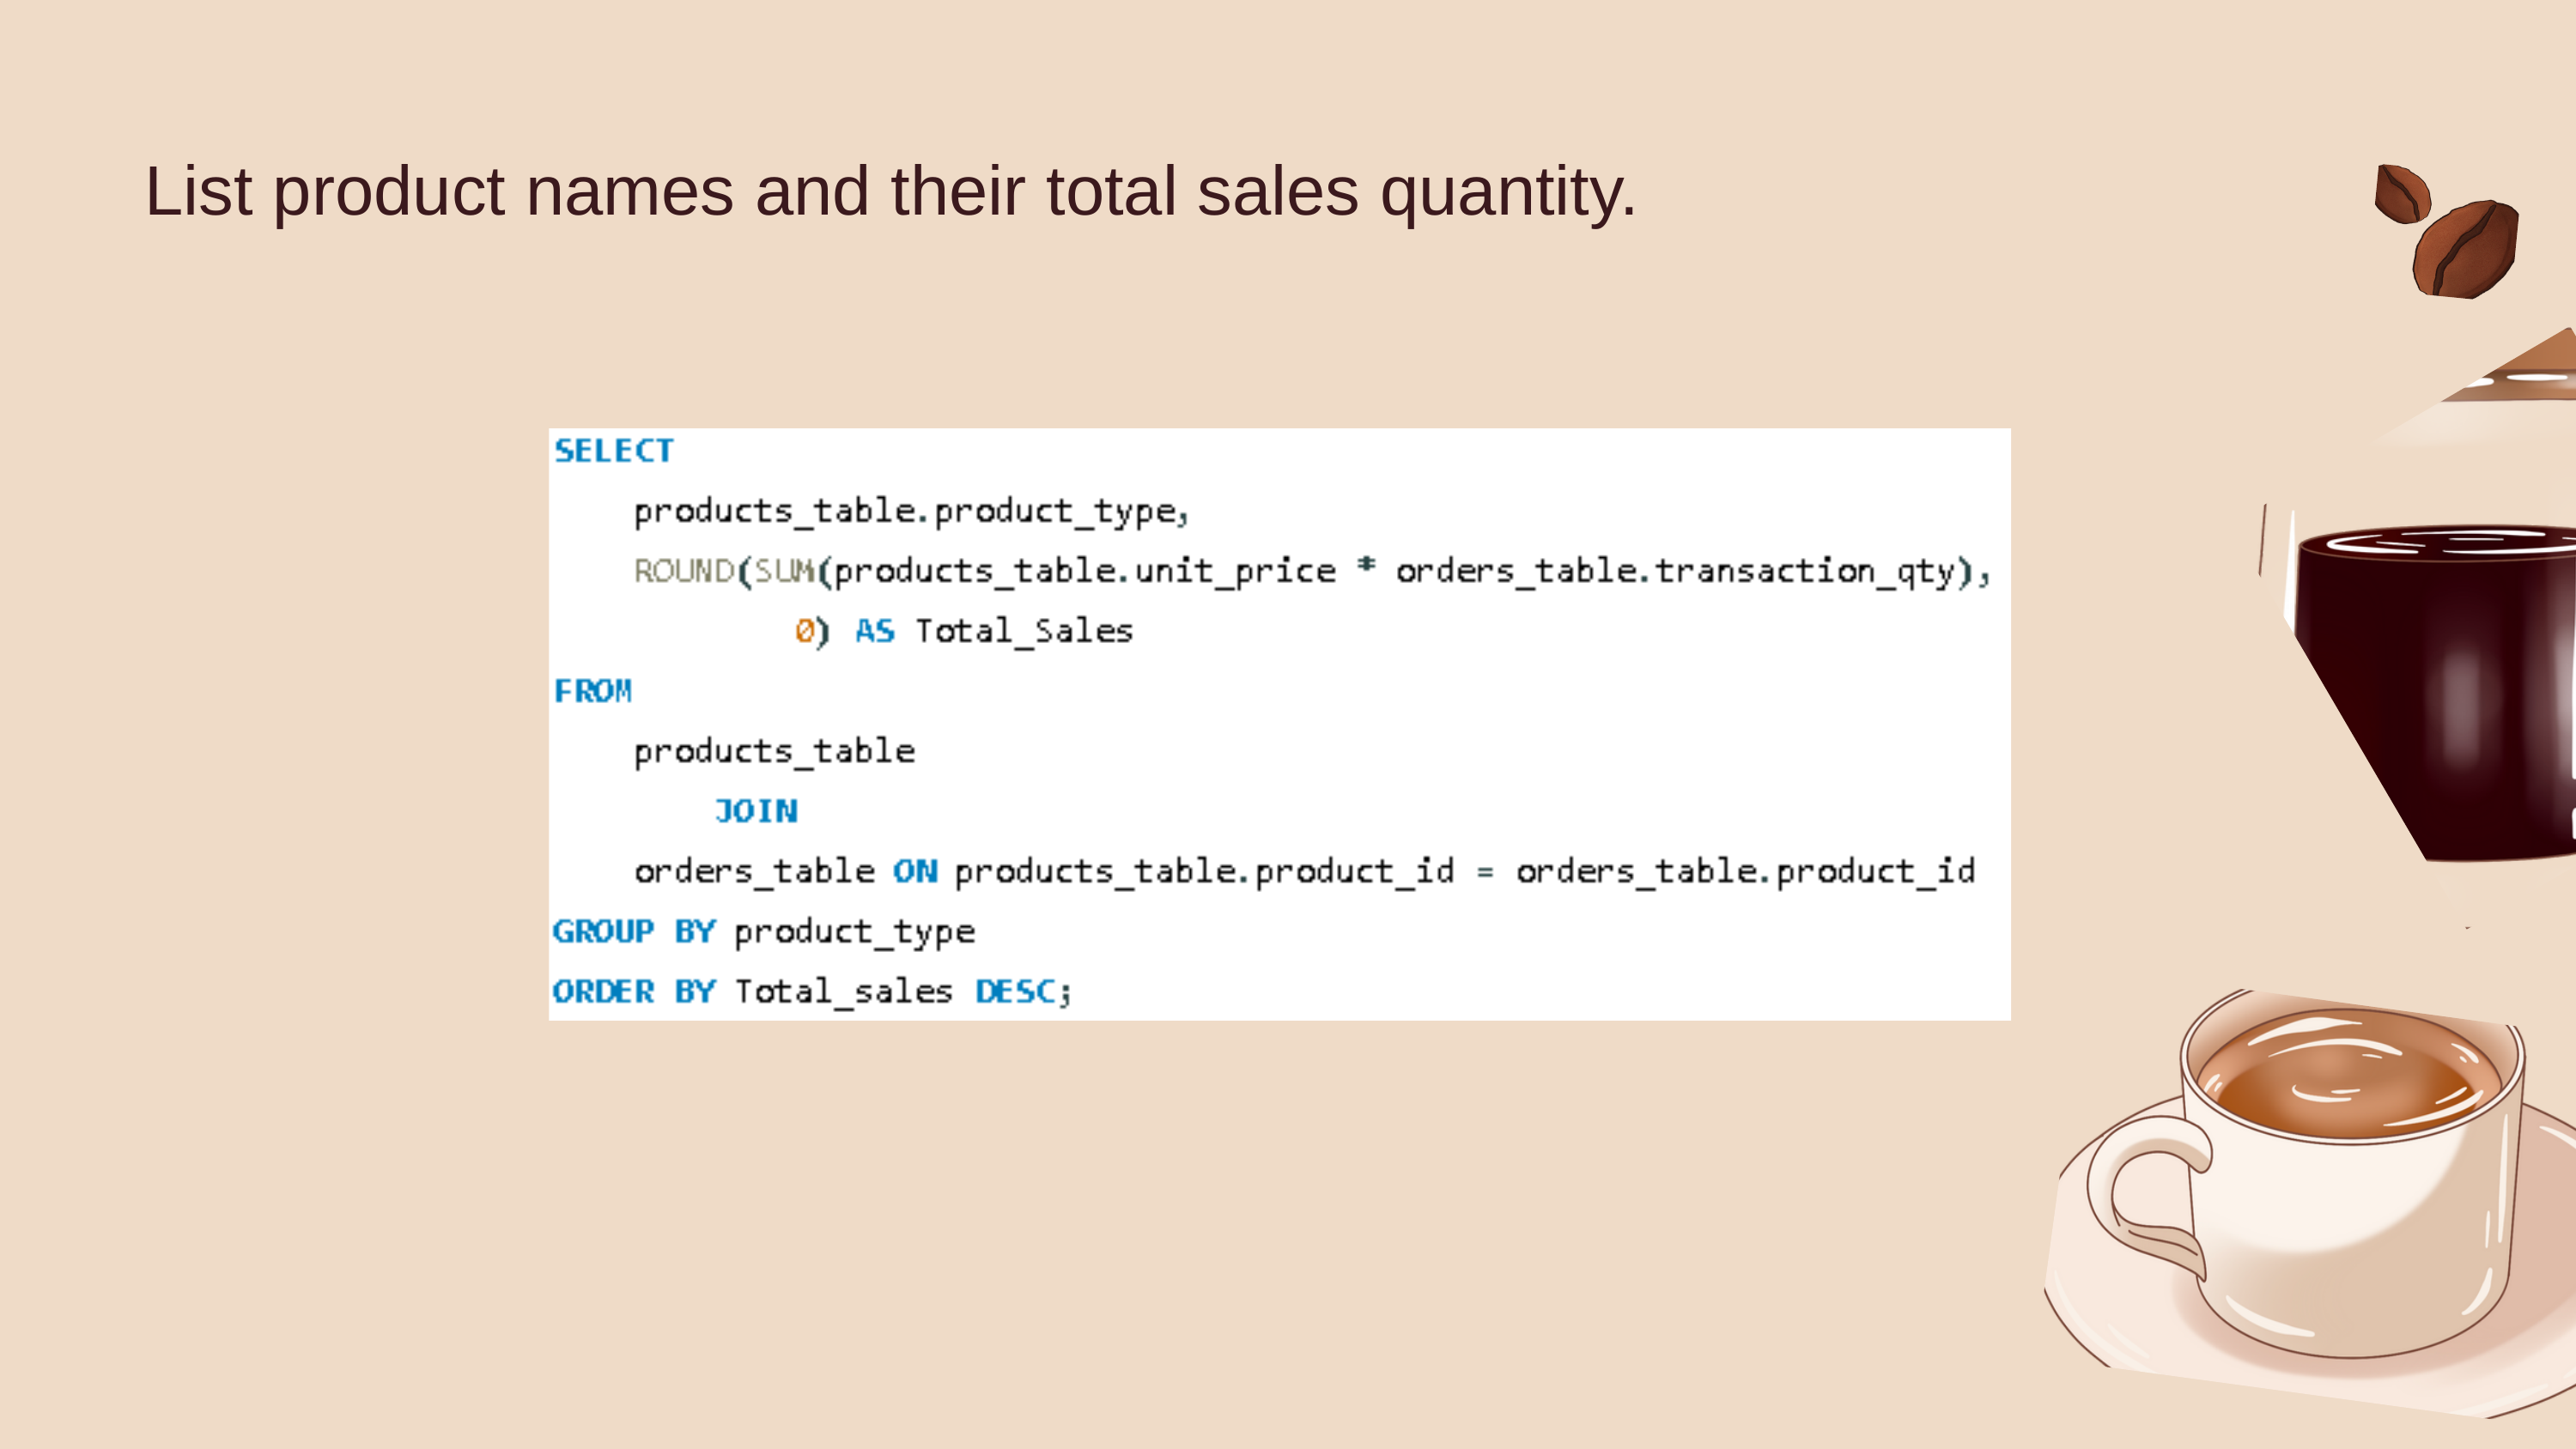

List product names and their total sales quantity.